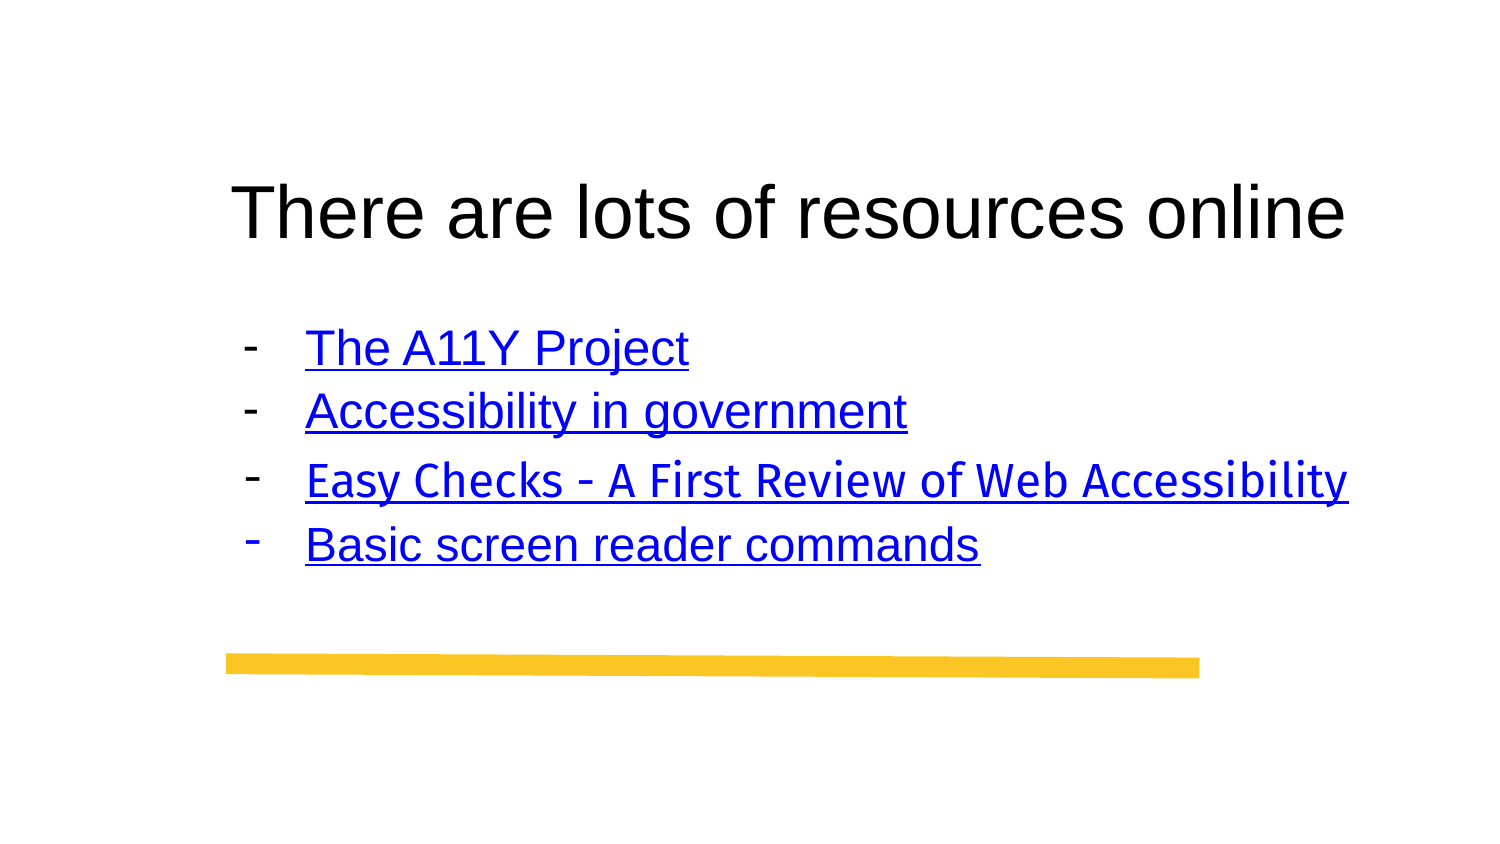

There are lots of resources online
The A11Y Project
Accessibility in government
Easy Checks - A First Review of Web Accessibility
Basic screen reader commands